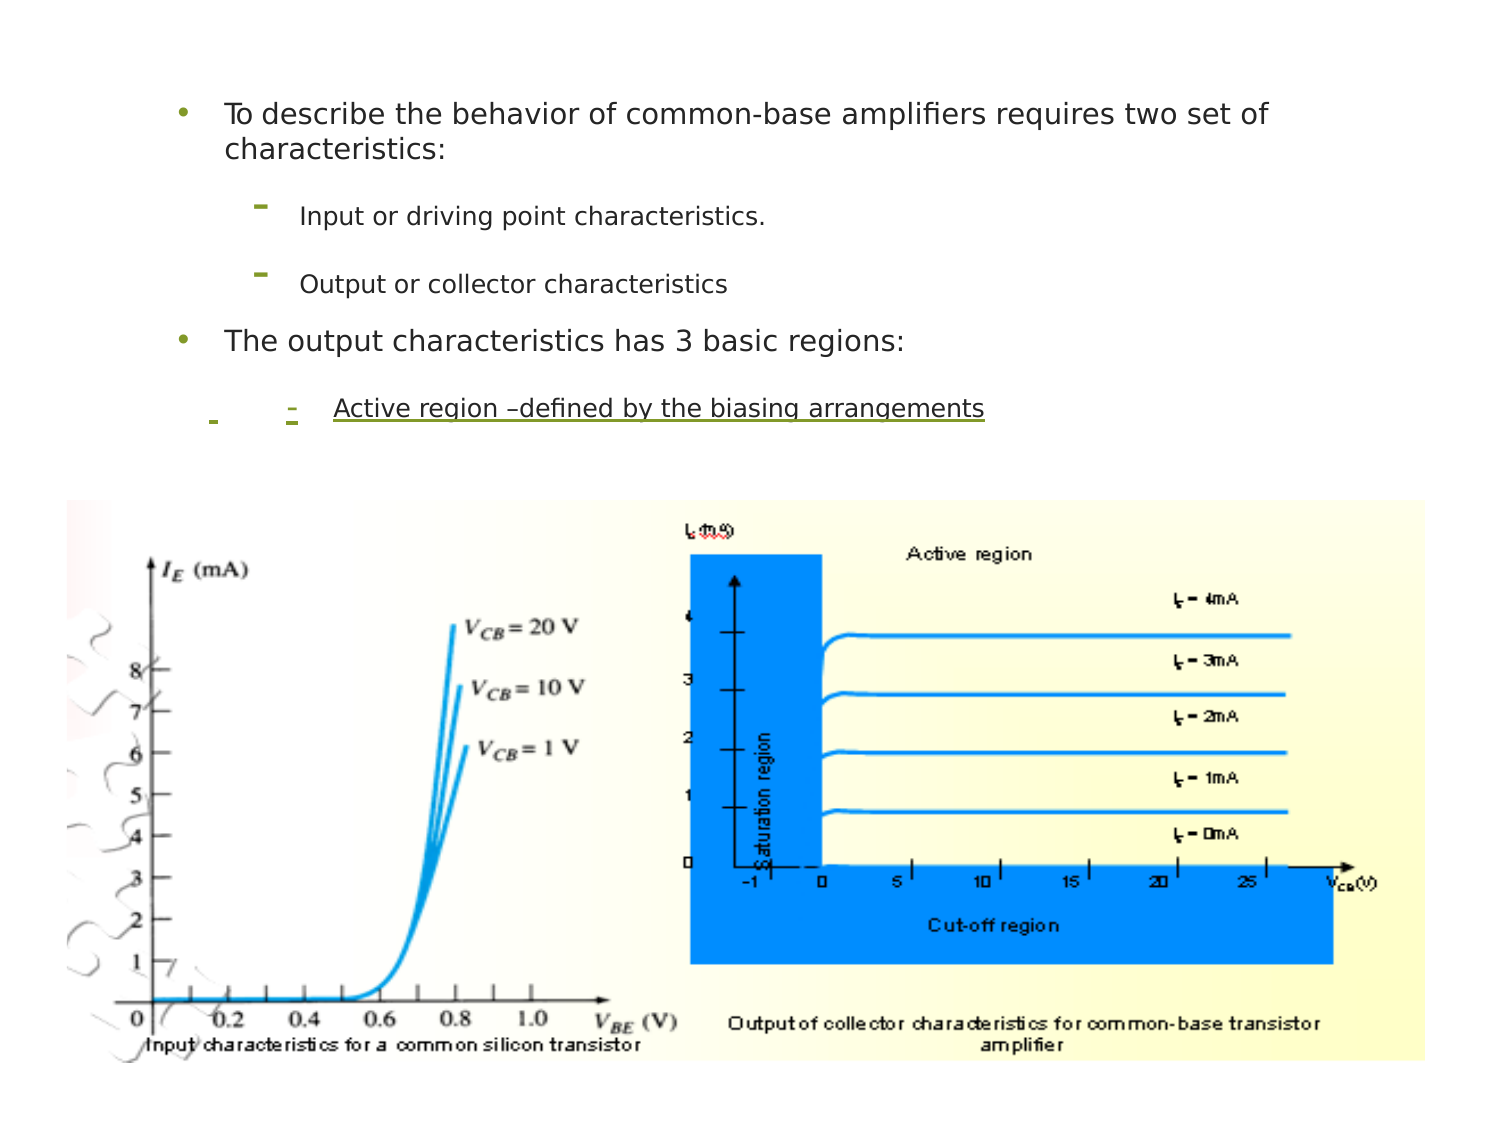

To describe the behavior of common-base amplifiers requires two set of  characteristics:
Input or driving point characteristics.
Output or collector characteristics
The output characteristics has 3 basic regions:
 	-	Active region –defined by the biasing arrangements
Cutoff region – region where the collector current is 0A
Saturation region- region of the characteristics to the left of VCB = 0V